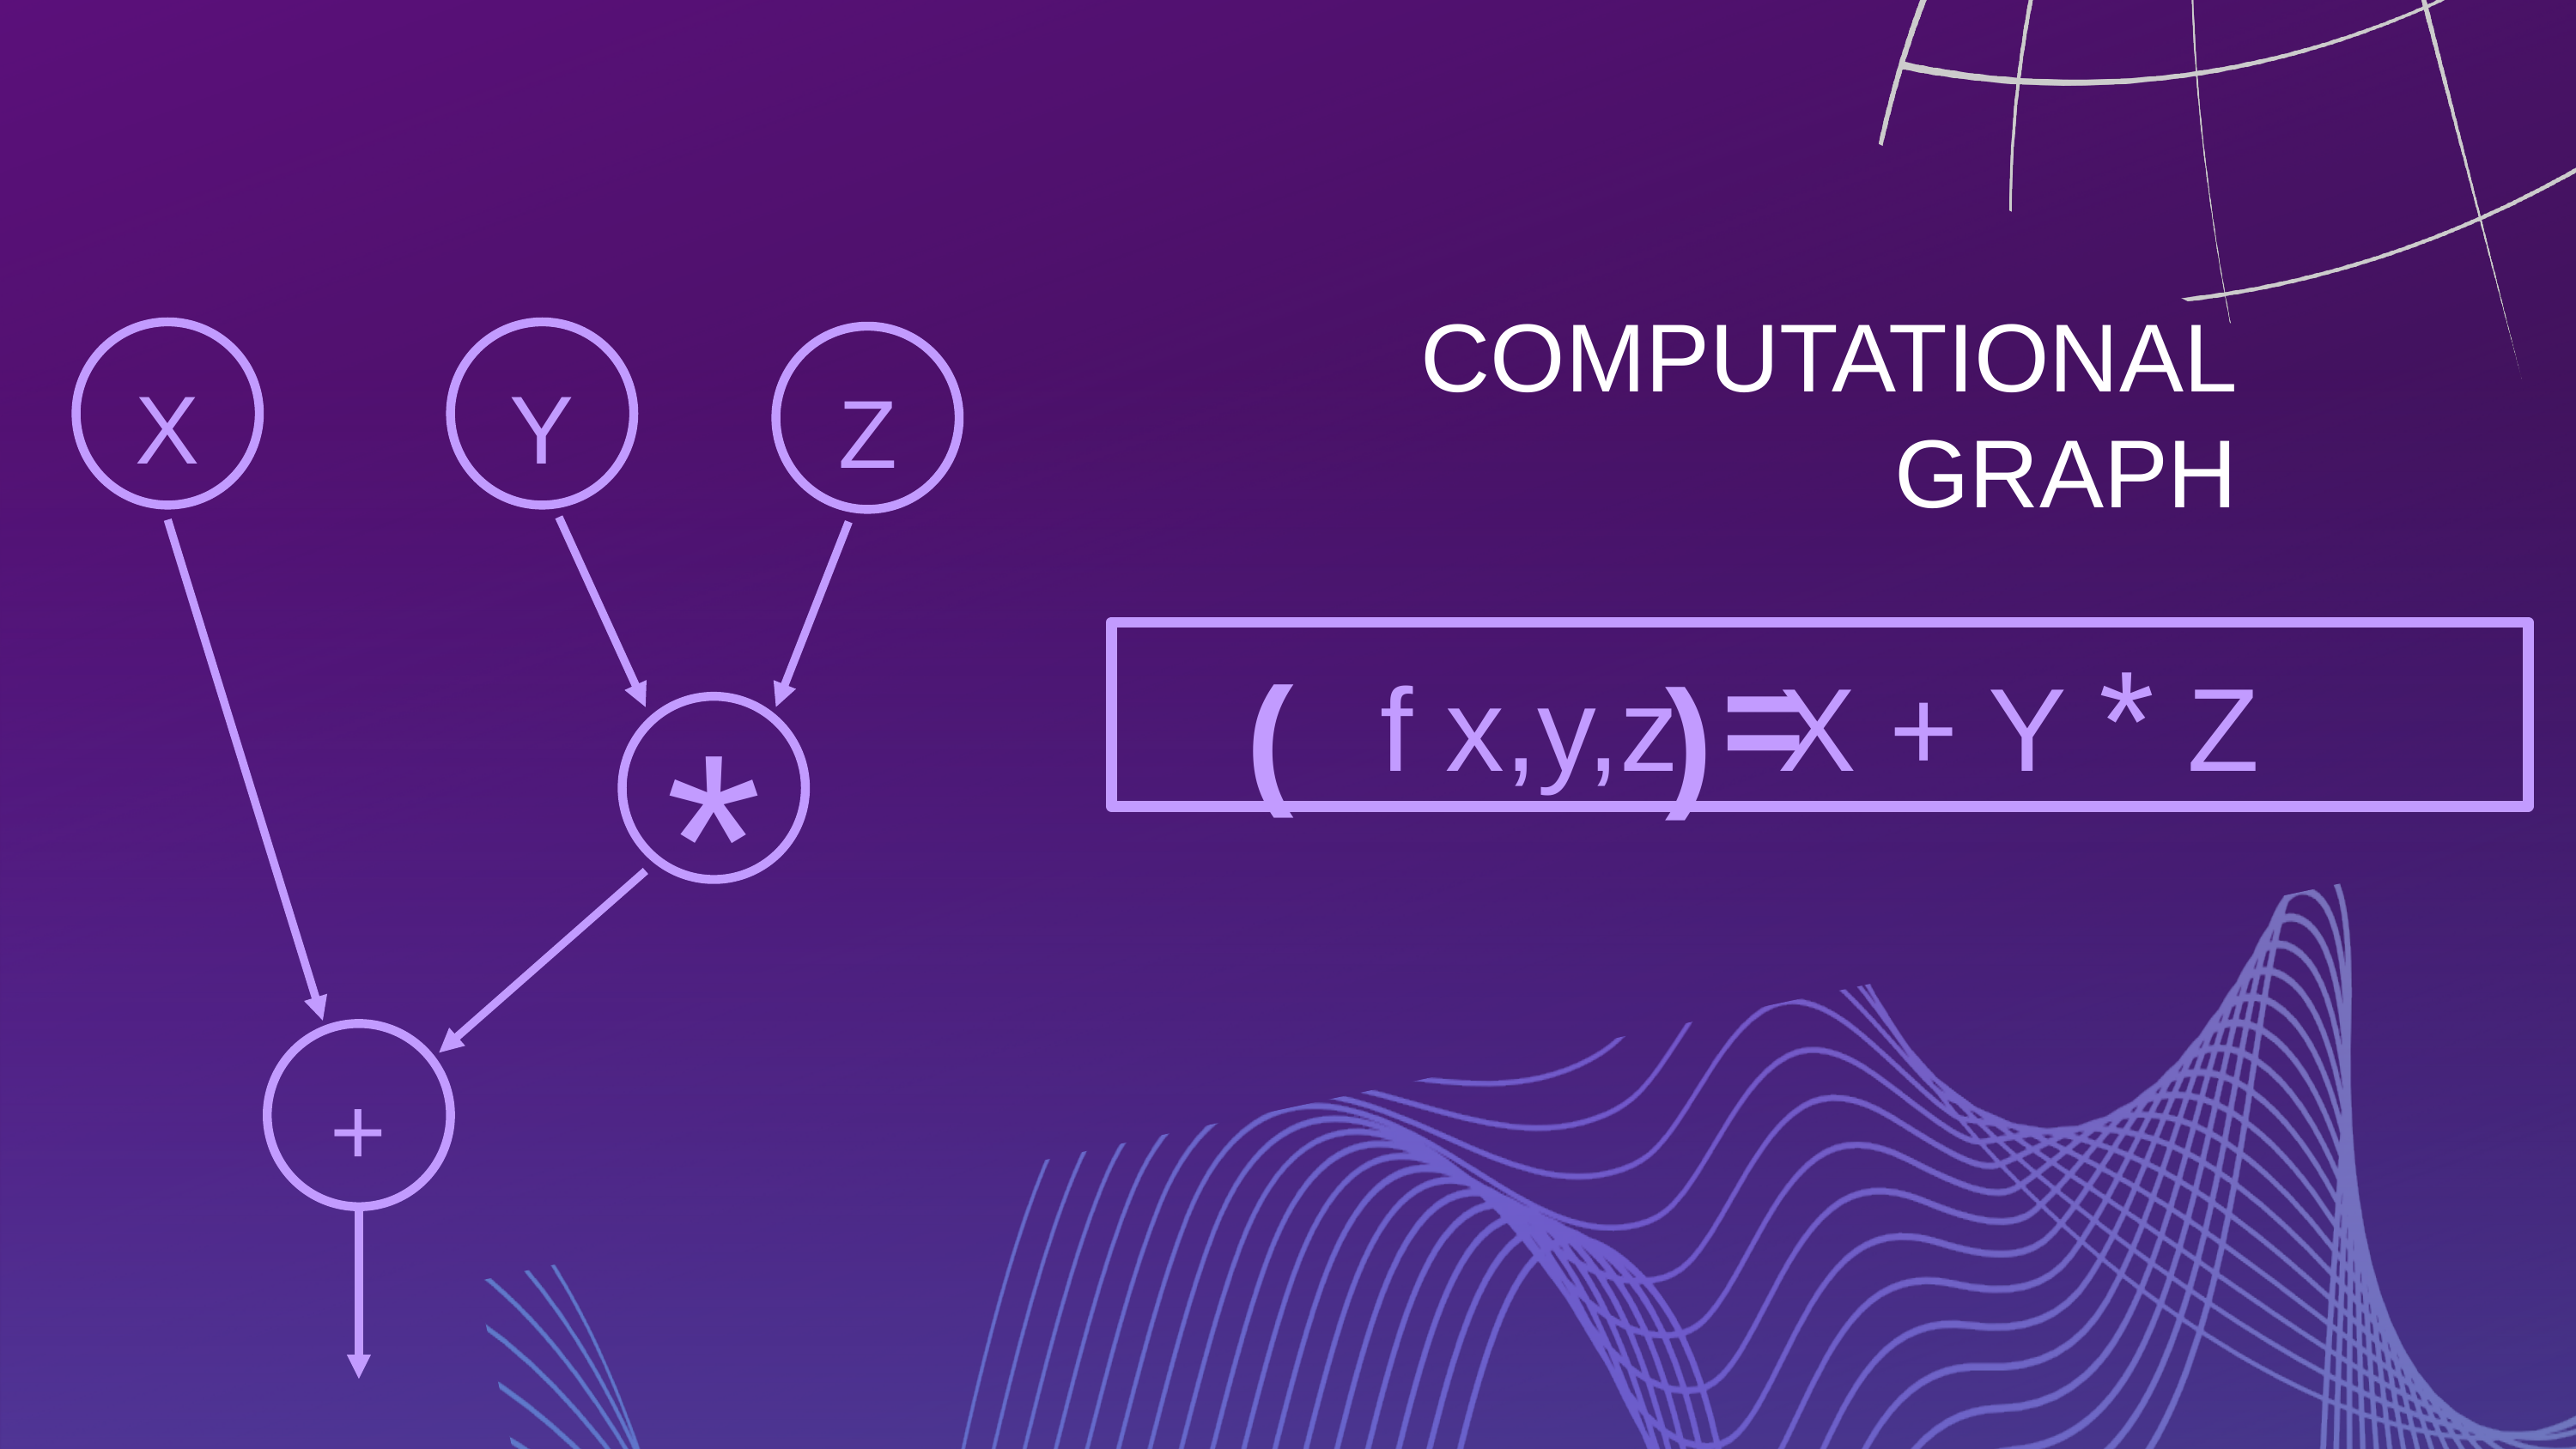

COMPUTATIONAL
GRAPH

X

Y

Z
 =
f x,y,z   X + Y * Z
 (
 )

*

+